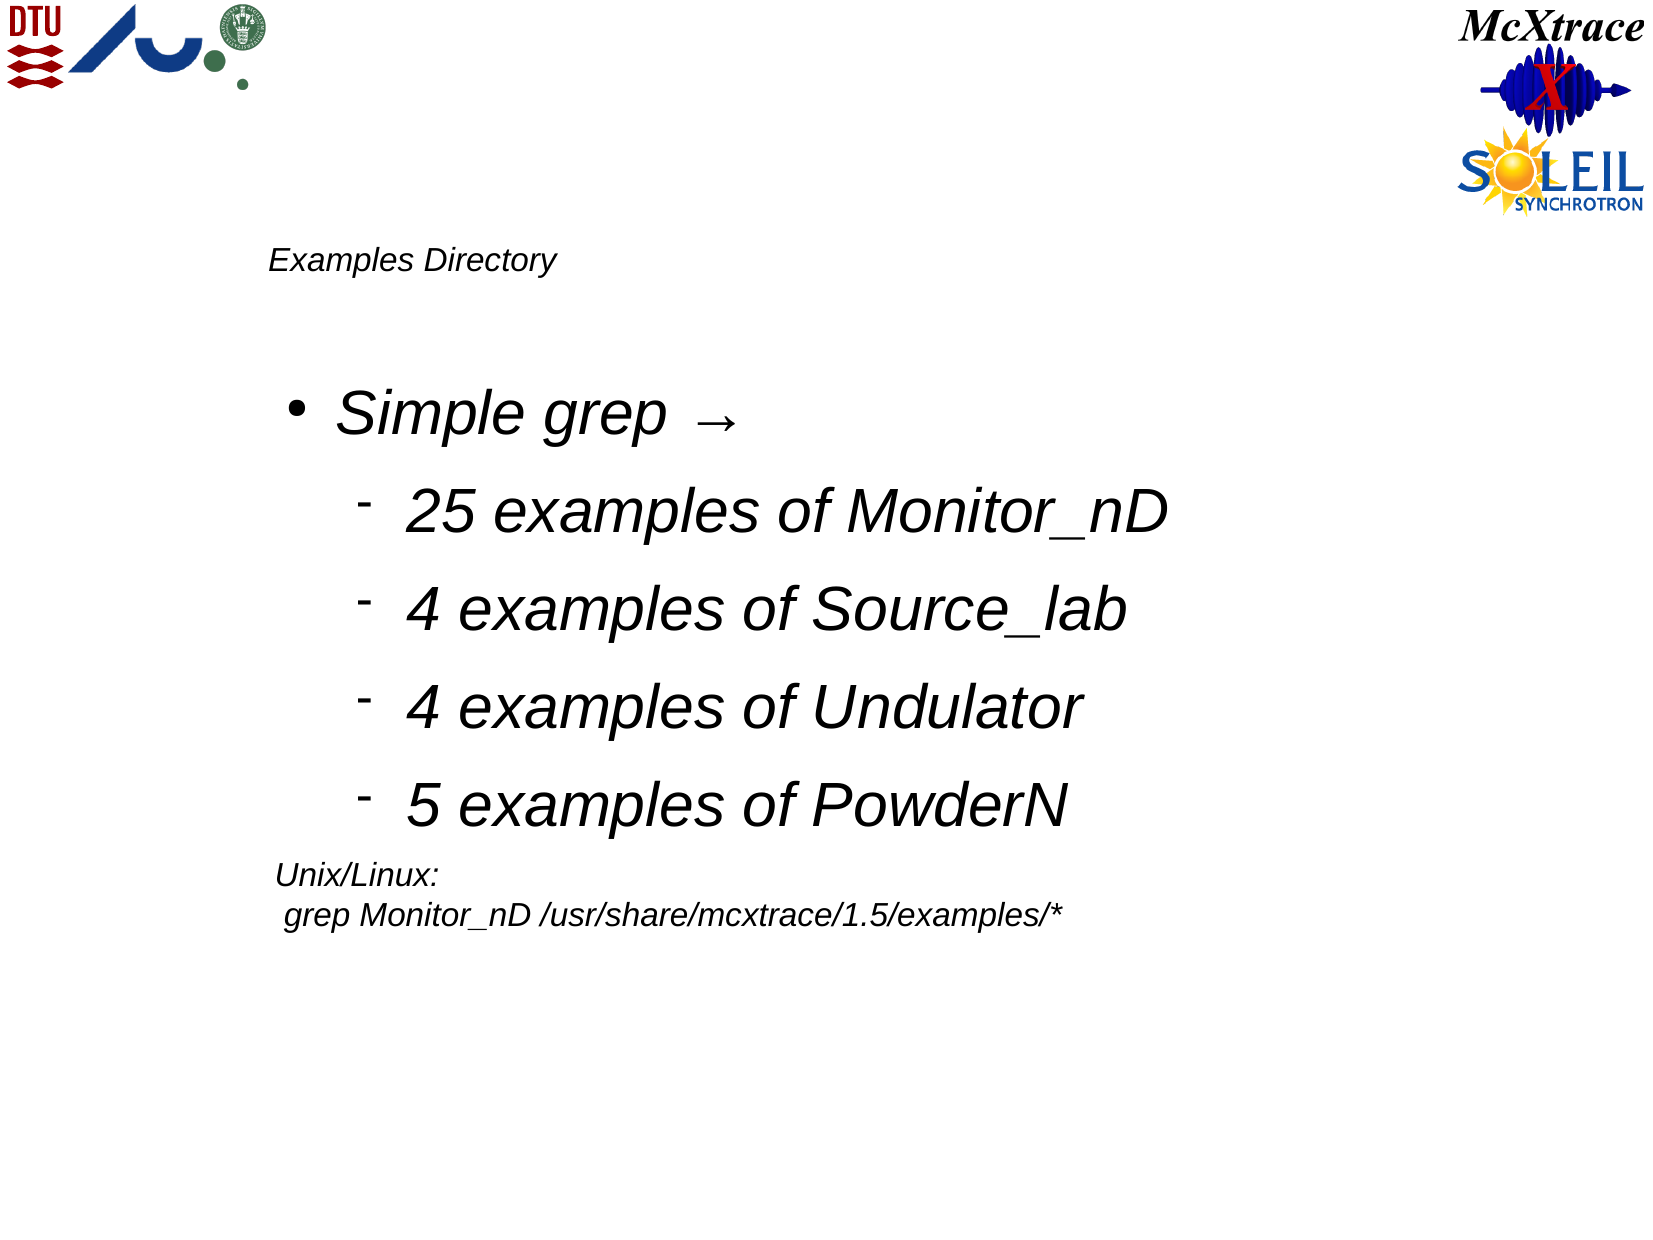

#
Examples Directory
Simple grep →
25 examples of Monitor_nD
4 examples of Source_lab
4 examples of Undulator
5 examples of PowderN
Unix/Linux:
 grep Monitor_nD /usr/share/mcxtrace/1.5/examples/*
14